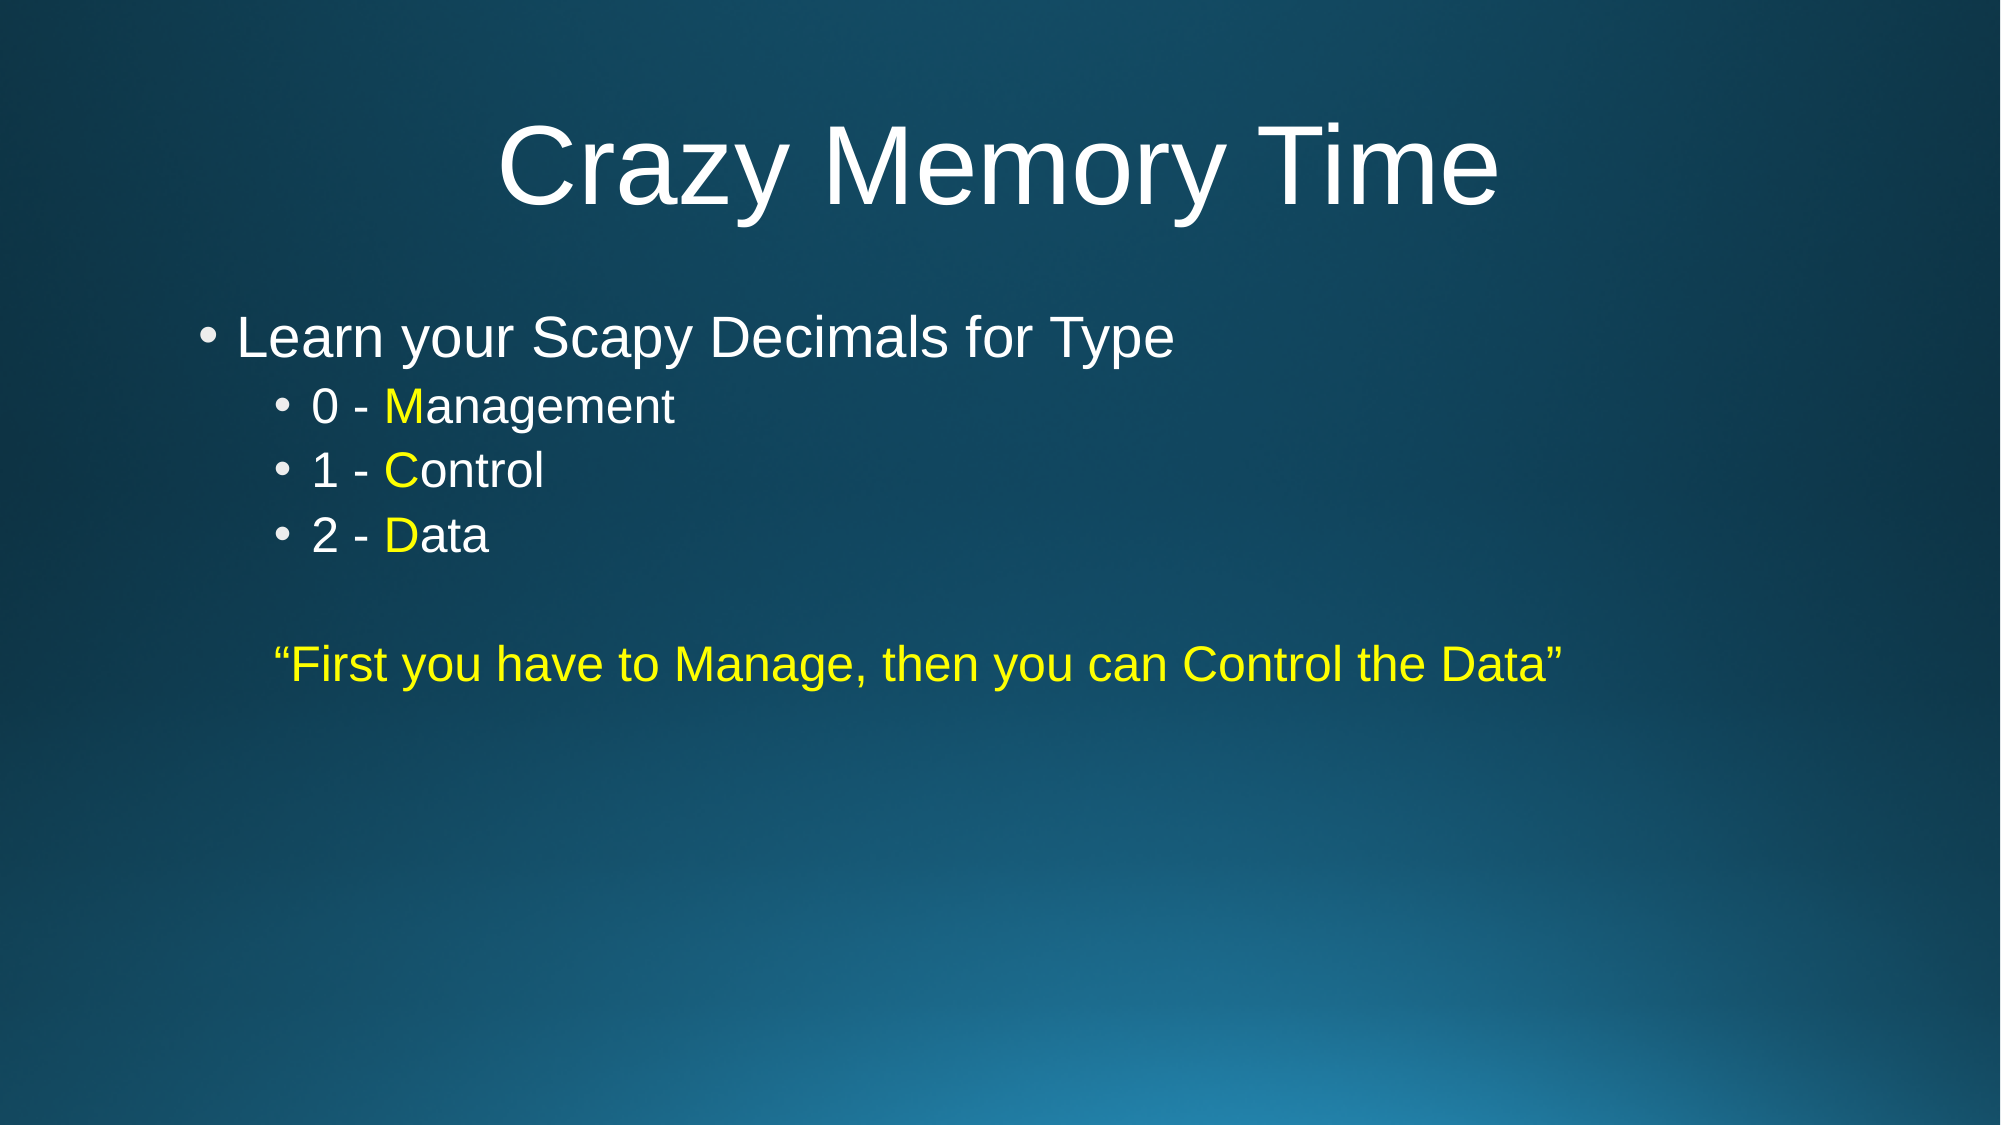

# Crazy Memory Time
Learn your Scapy Decimals for Type
0 - Management
1 - Control
2 - Data

“First you have to Manage, then you can Control the Data”